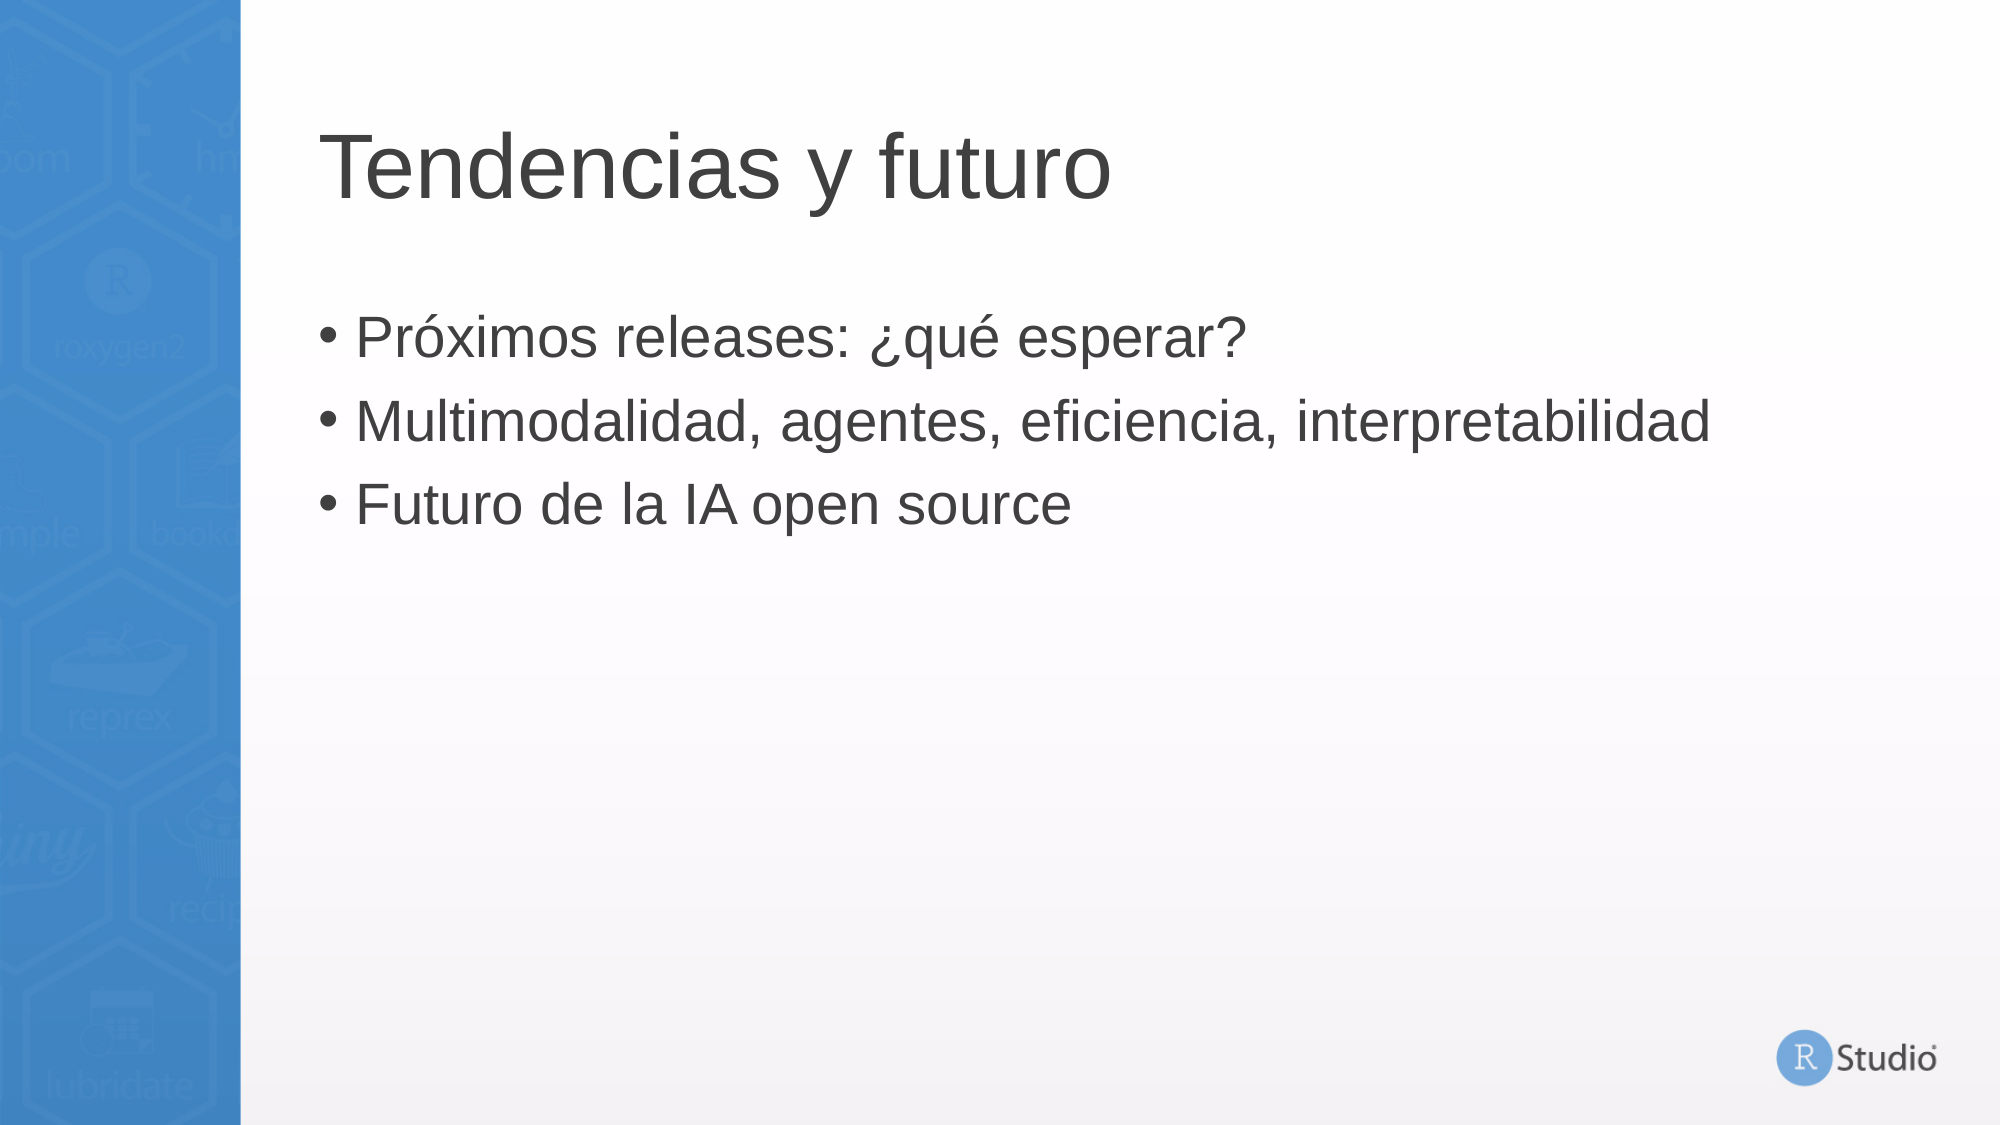

# Tendencias y futuro
Próximos releases: ¿qué esperar?
Multimodalidad, agentes, eficiencia, interpretabilidad
Futuro de la IA open source